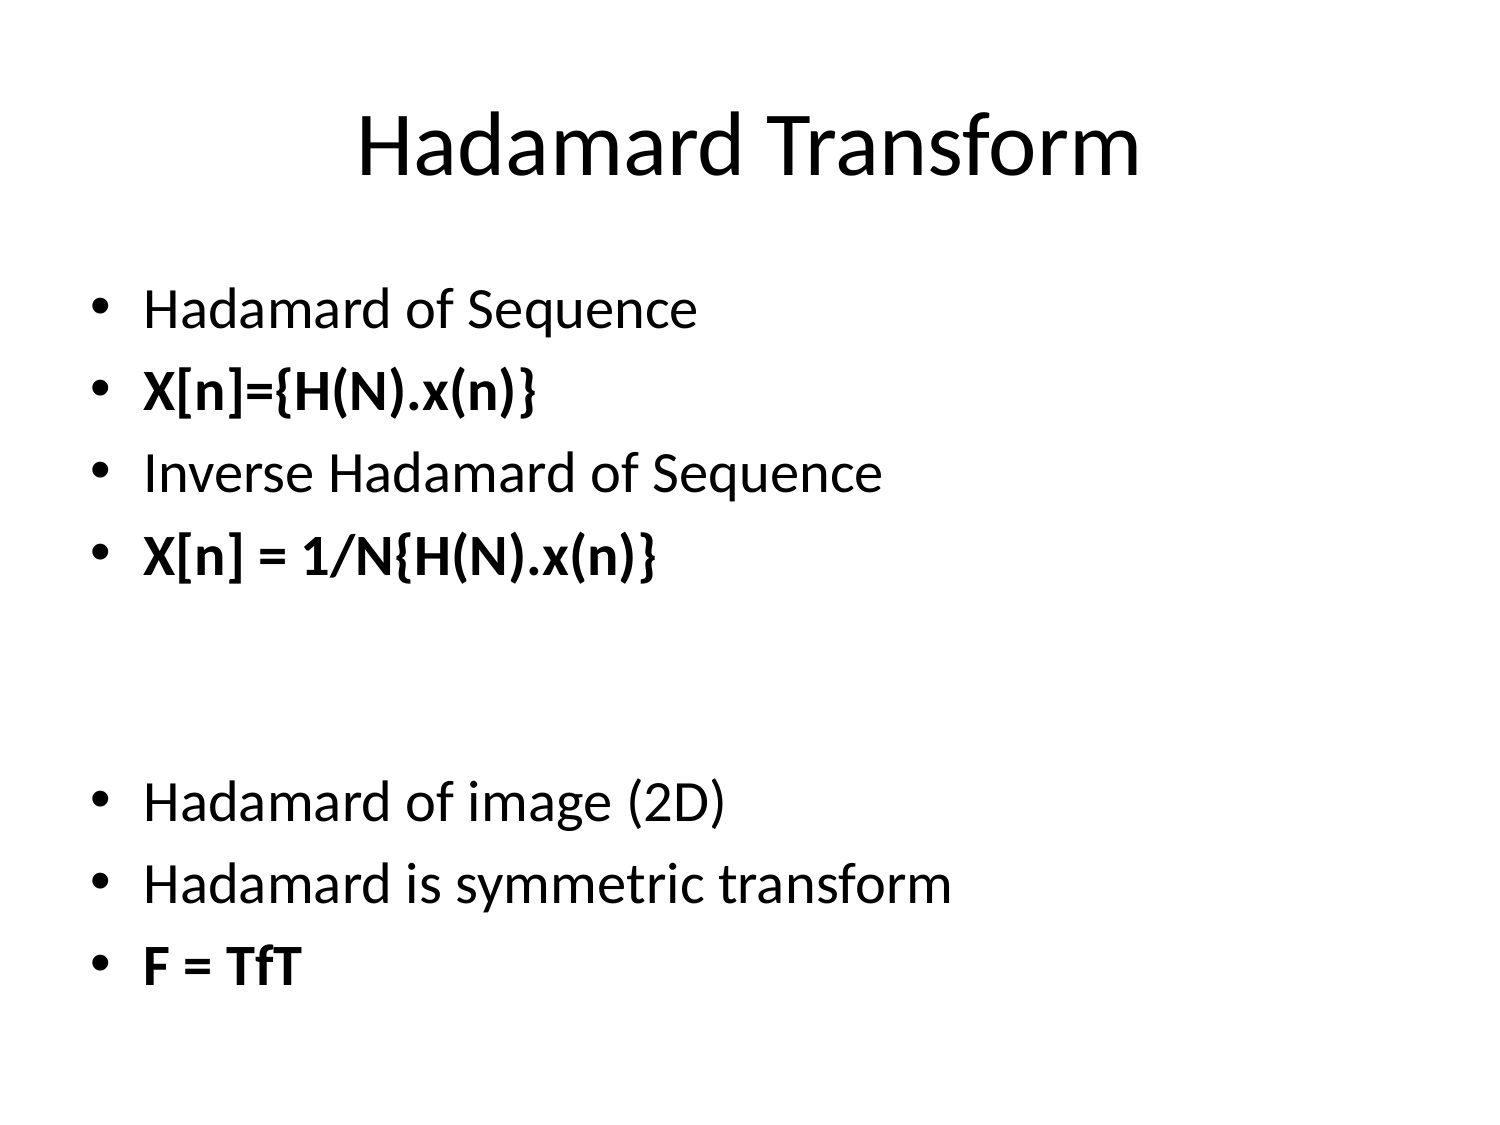

# Hadamard Transform
Hadamard of Sequence
X[n]={H(N).x(n)}
Inverse Hadamard of Sequence
X[n] = 1/N{H(N).x(n)}

Hadamard of image (2D)
Hadamard is symmetric transform
F = TfT